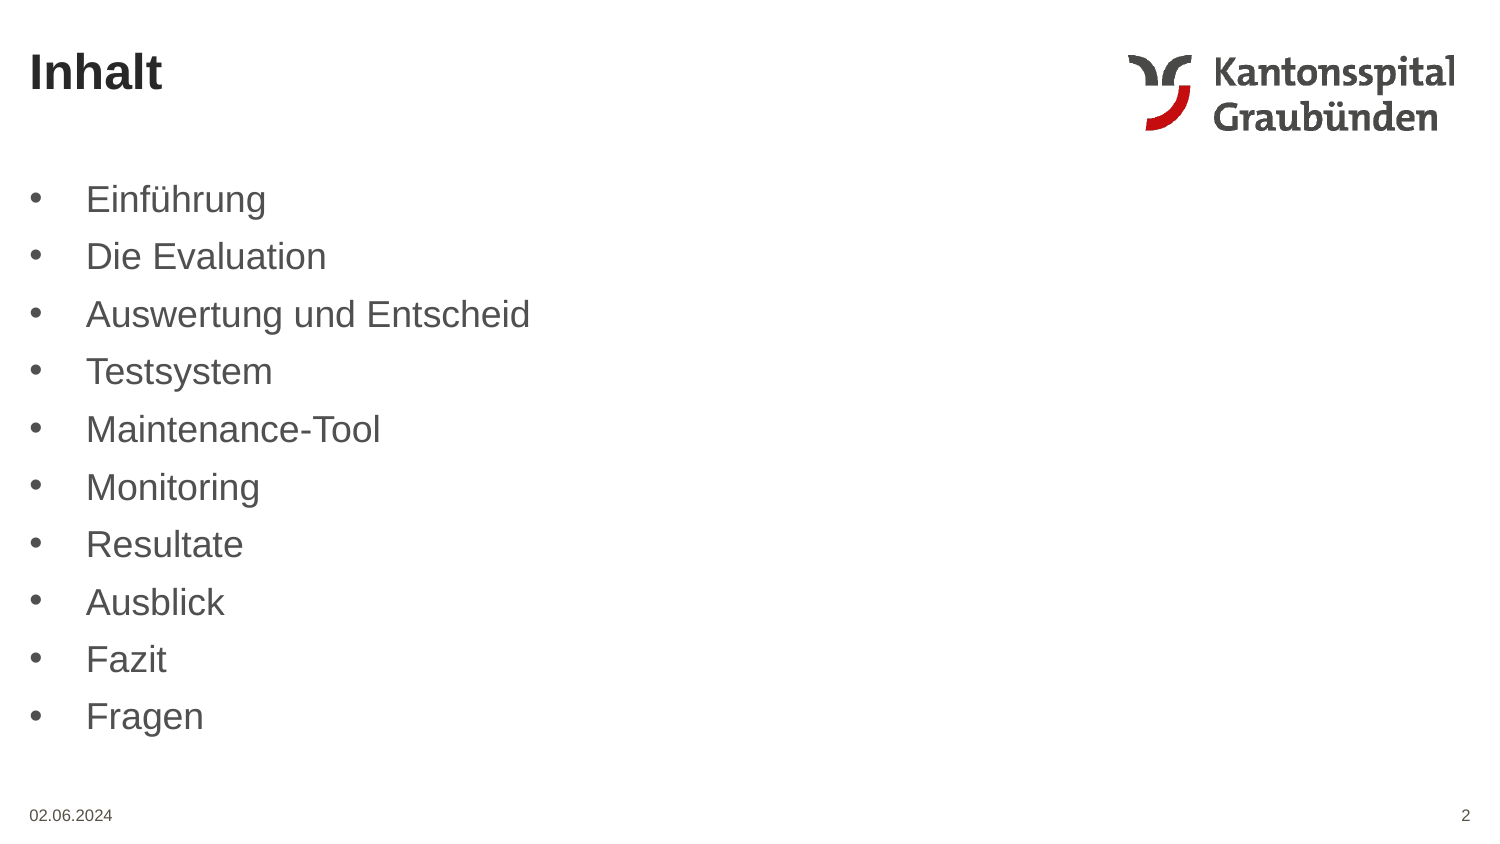

Inhalt
Einführung
Die Evaluation
Auswertung und Entscheid
Testsystem
Maintenance-Tool
Monitoring
Resultate
Ausblick
Fazit
Fragen

2
02.06.2024